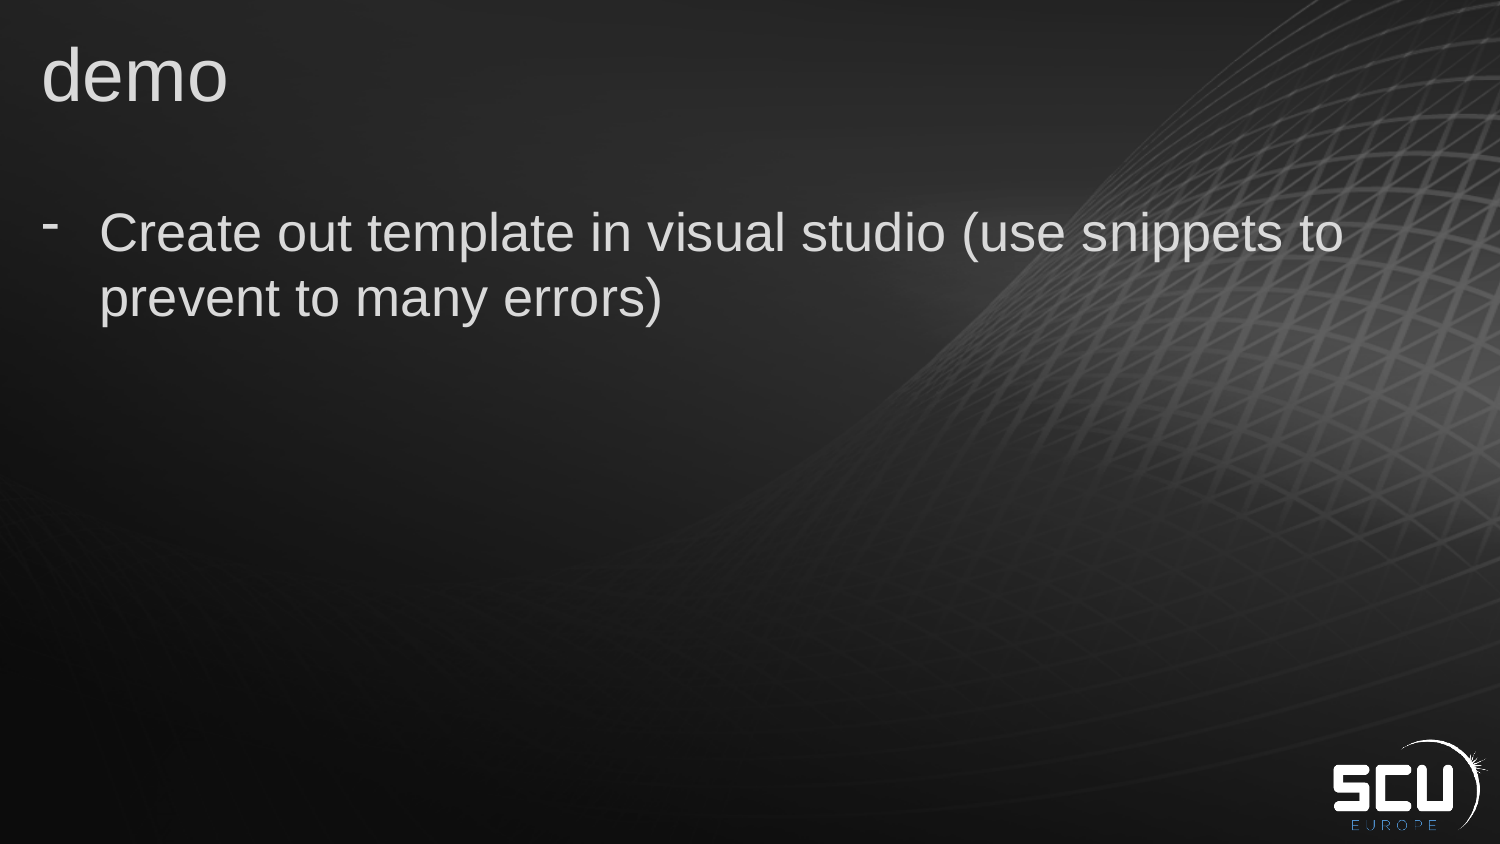

# demo
Create out template in visual studio (use snippets to prevent to many errors)